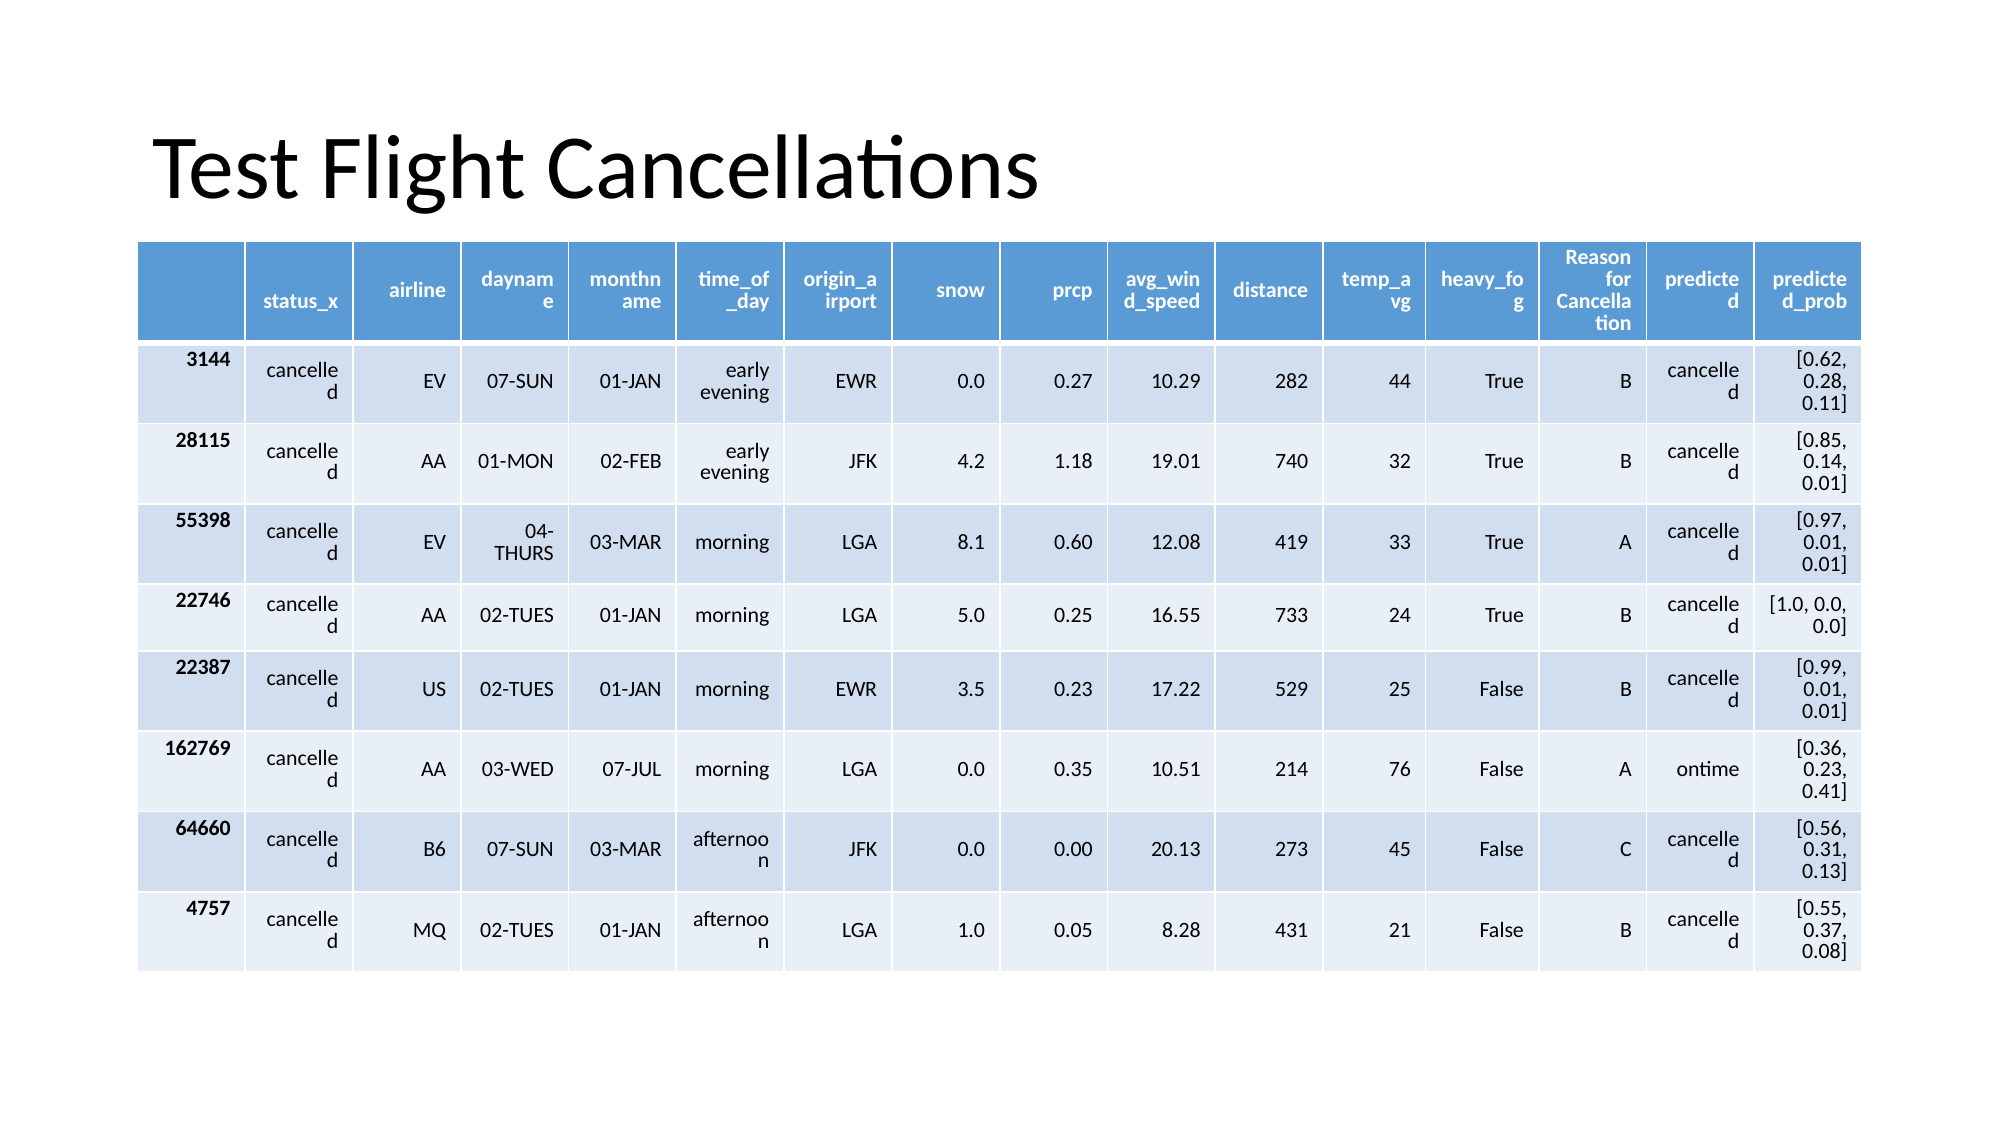

# Test Flight Cancellations
|  | status\_x | airline | dayname | monthname | time\_of\_day | origin\_airport | snow | prcp | avg\_wind\_speed | distance | temp\_avg | heavy\_fog | Reason for Cancellation | predicted | predicted\_prob |
| --- | --- | --- | --- | --- | --- | --- | --- | --- | --- | --- | --- | --- | --- | --- | --- |
| 3144 | cancelled | EV | 07-SUN | 01-JAN | early evening | EWR | 0.0 | 0.27 | 10.29 | 282 | 44 | True | B | cancelled | [0.62, 0.28, 0.11] |
| 28115 | cancelled | AA | 01-MON | 02-FEB | early evening | JFK | 4.2 | 1.18 | 19.01 | 740 | 32 | True | B | cancelled | [0.85, 0.14, 0.01] |
| 55398 | cancelled | EV | 04-THURS | 03-MAR | morning | LGA | 8.1 | 0.60 | 12.08 | 419 | 33 | True | A | cancelled | [0.97, 0.01, 0.01] |
| 22746 | cancelled | AA | 02-TUES | 01-JAN | morning | LGA | 5.0 | 0.25 | 16.55 | 733 | 24 | True | B | cancelled | [1.0, 0.0, 0.0] |
| 22387 | cancelled | US | 02-TUES | 01-JAN | morning | EWR | 3.5 | 0.23 | 17.22 | 529 | 25 | False | B | cancelled | [0.99, 0.01, 0.01] |
| 162769 | cancelled | AA | 03-WED | 07-JUL | morning | LGA | 0.0 | 0.35 | 10.51 | 214 | 76 | False | A | ontime | [0.36, 0.23, 0.41] |
| 64660 | cancelled | B6 | 07-SUN | 03-MAR | afternoon | JFK | 0.0 | 0.00 | 20.13 | 273 | 45 | False | C | cancelled | [0.56, 0.31, 0.13] |
| 4757 | cancelled | MQ | 02-TUES | 01-JAN | afternoon | LGA | 1.0 | 0.05 | 8.28 | 431 | 21 | False | B | cancelled | [0.55, 0.37, 0.08] |